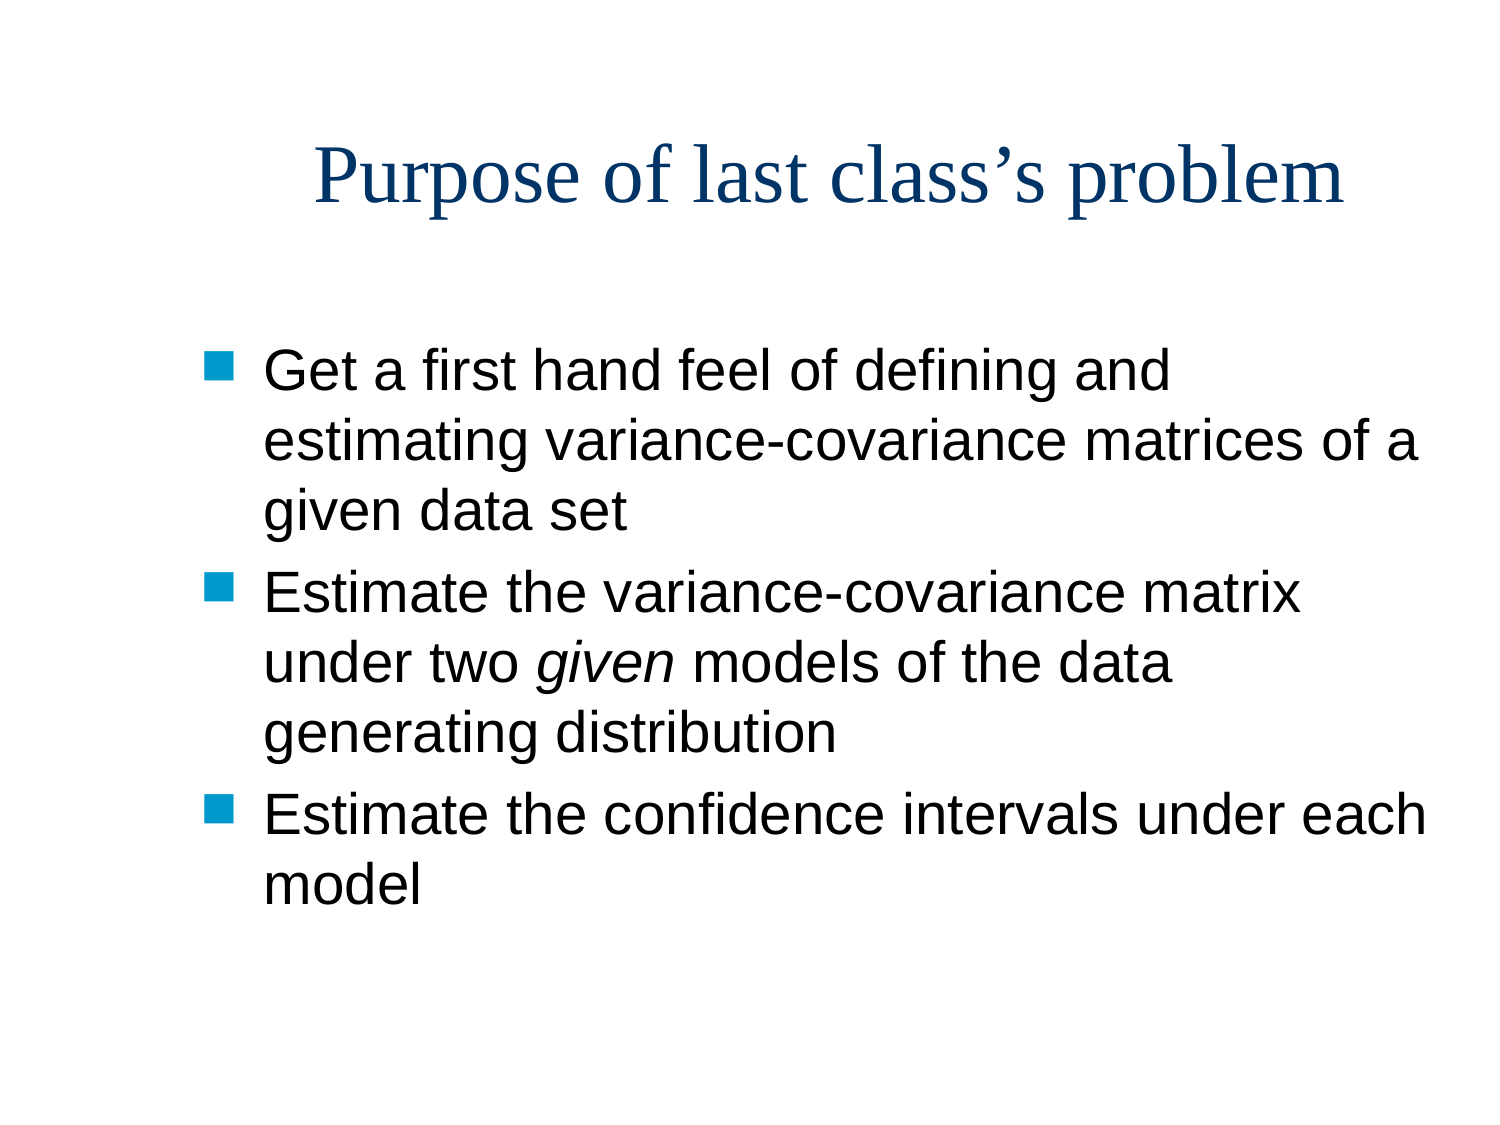

# Purpose of last class’s problem
Get a first hand feel of defining and estimating variance-covariance matrices of a given data set
Estimate the variance-covariance matrix under two given models of the data generating distribution
Estimate the confidence intervals under each model